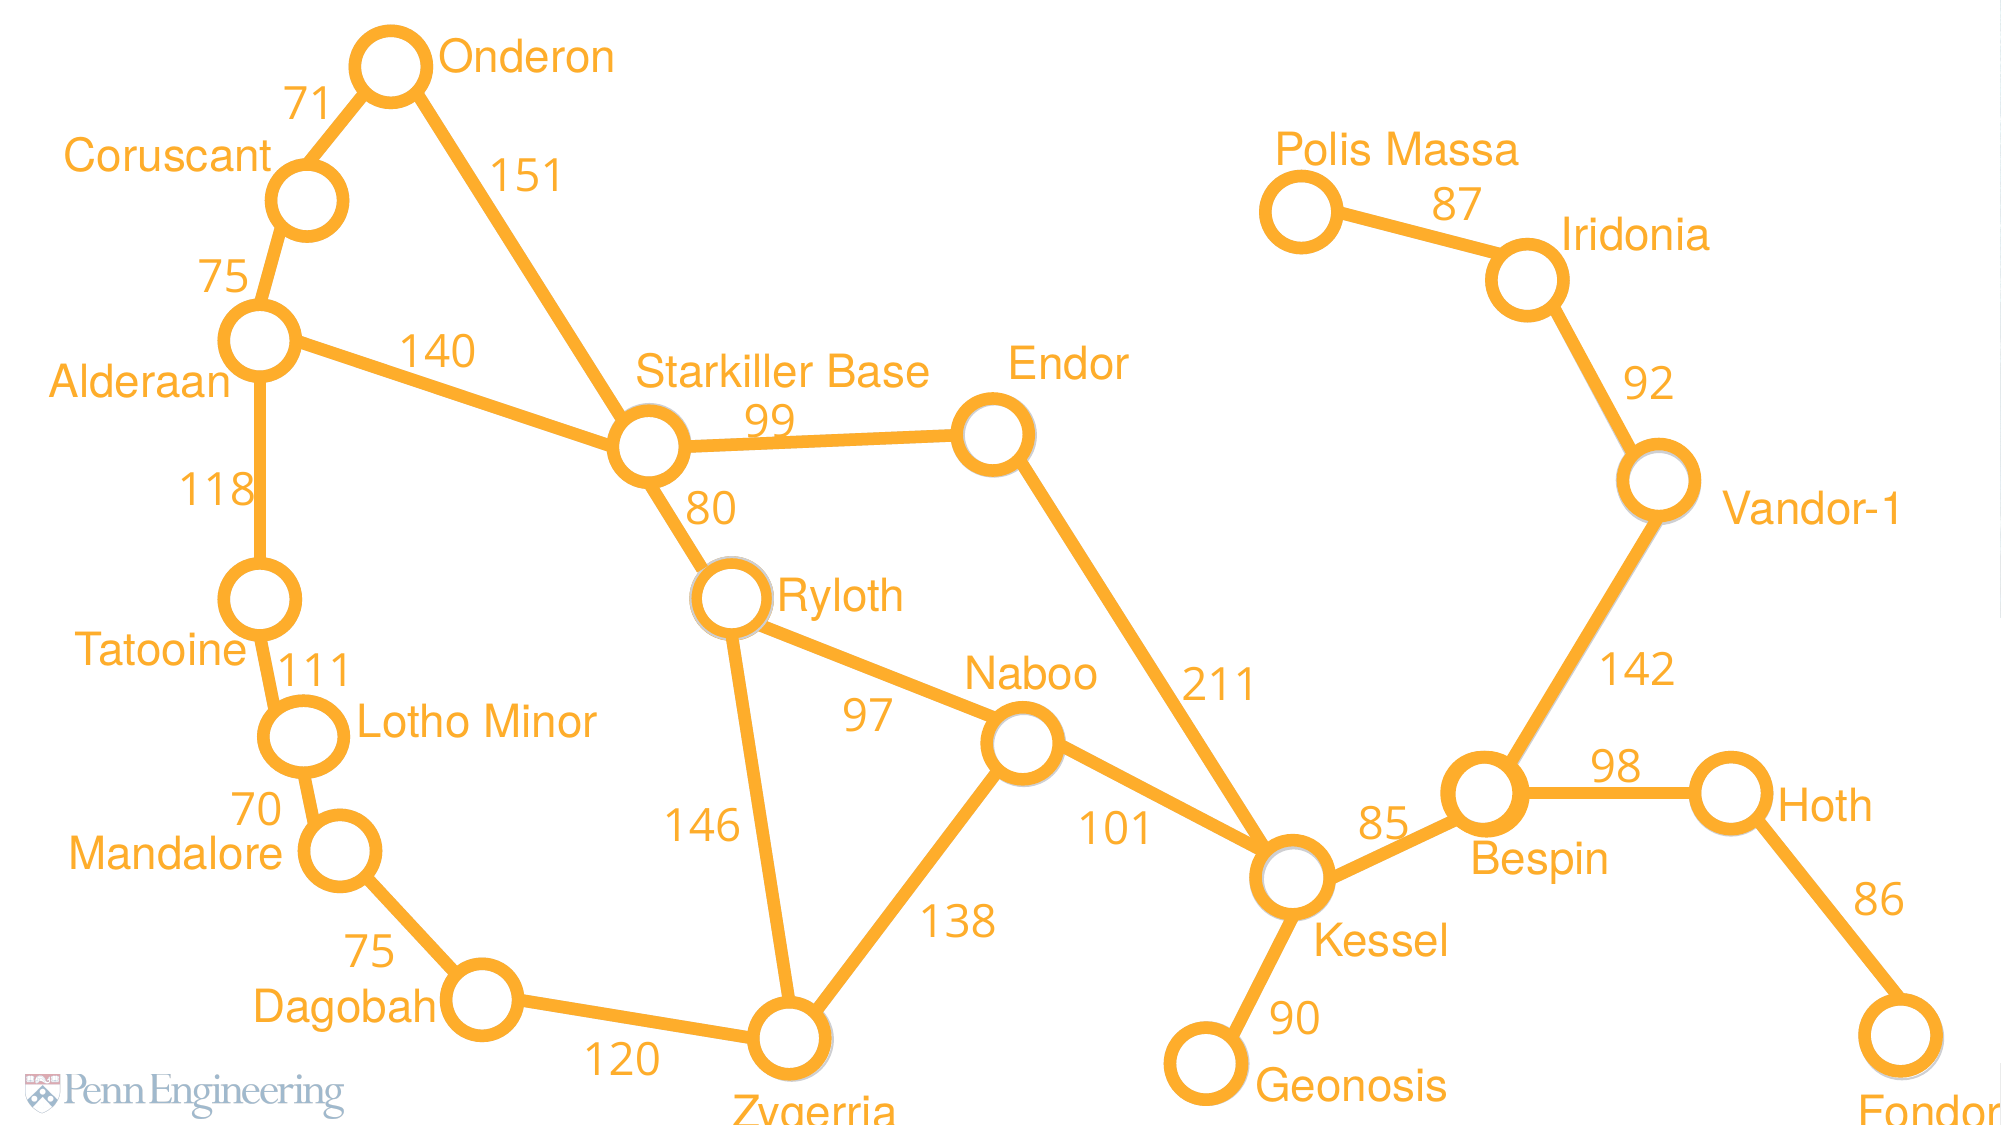

Onderon

151

140
Alderaan

71
Polis Massa
Coruscant

87

Iridonia

92

75

Endor
Starkiller Base
99

118
Vandor-1
80

Ryloth

Tatooine
142
111
Naboo
211
97
Lotho Minor

98

Hoth
70
85
146
101

Mandalore
Bespin

86
138
Kessel
75

Dagobah

120

90

Geonosis
Zygerria
Fondor